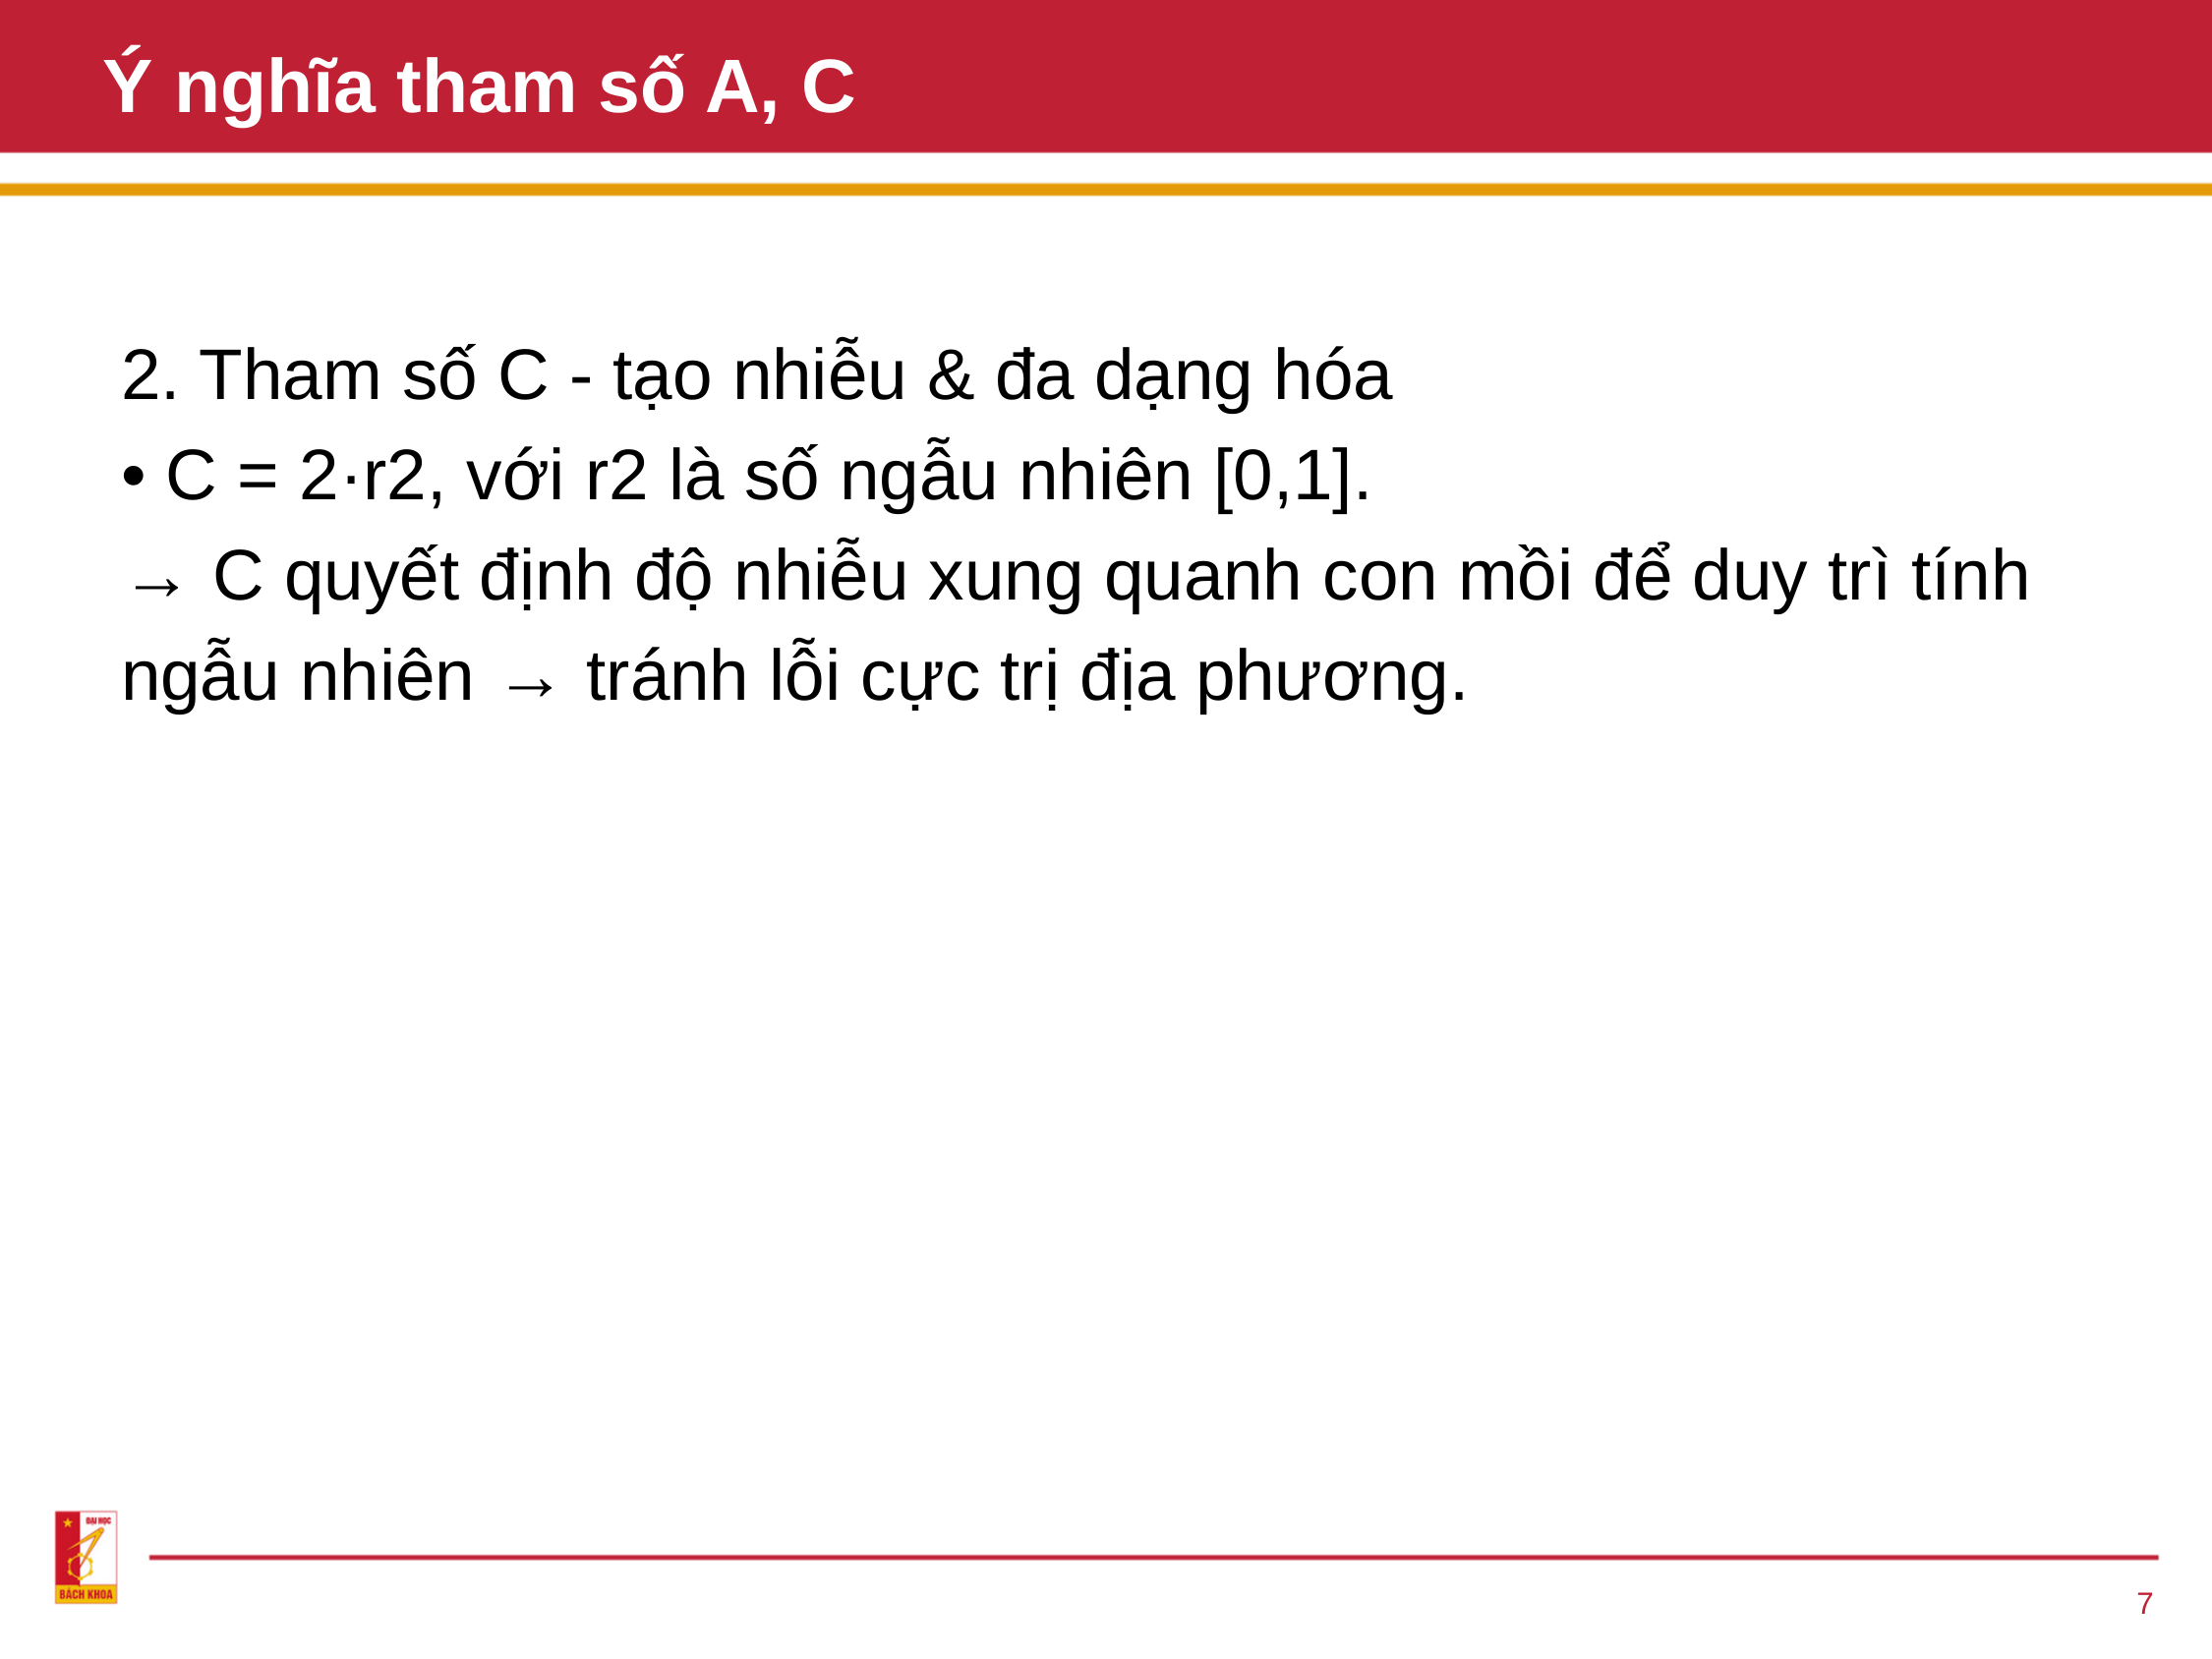

Ý nghĩa tham số A, C
2. Tham số C - tạo nhiễu & đa dạng hóa
• C = 2·r2, với r2 là số ngẫu nhiên [0,1].
→ C quyết định độ nhiễu xung quanh con mồi để duy trì tính ngẫu nhiên → tránh lỗi cực trị địa phương.
7